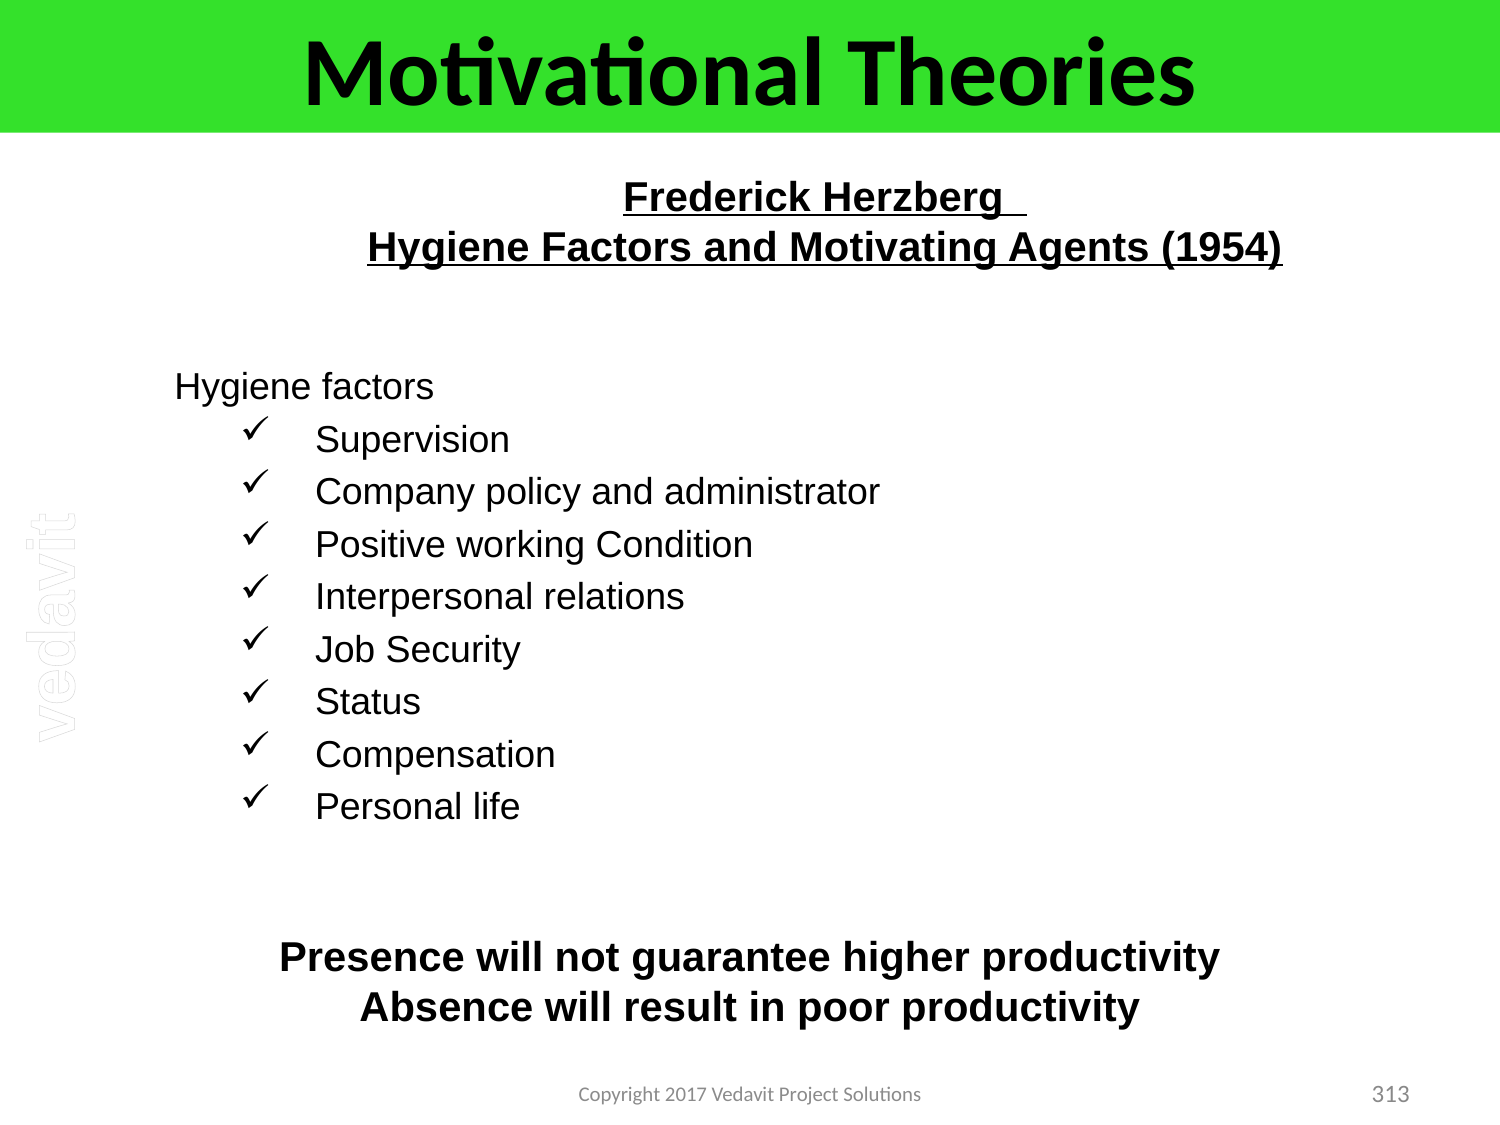

# Motivational Theories
Frederick Herzberg
Hygiene Factors and Motivating Agents (1954)

Hygiene factors
Supervision
Company policy and administrator
Positive working Condition
Interpersonal relations
Job Security
Status
Compensation
Personal life

Presence will not guarantee higher productivity
Absence will result in poor productivity
Copyright 2017 Vedavit Project Solutions
313